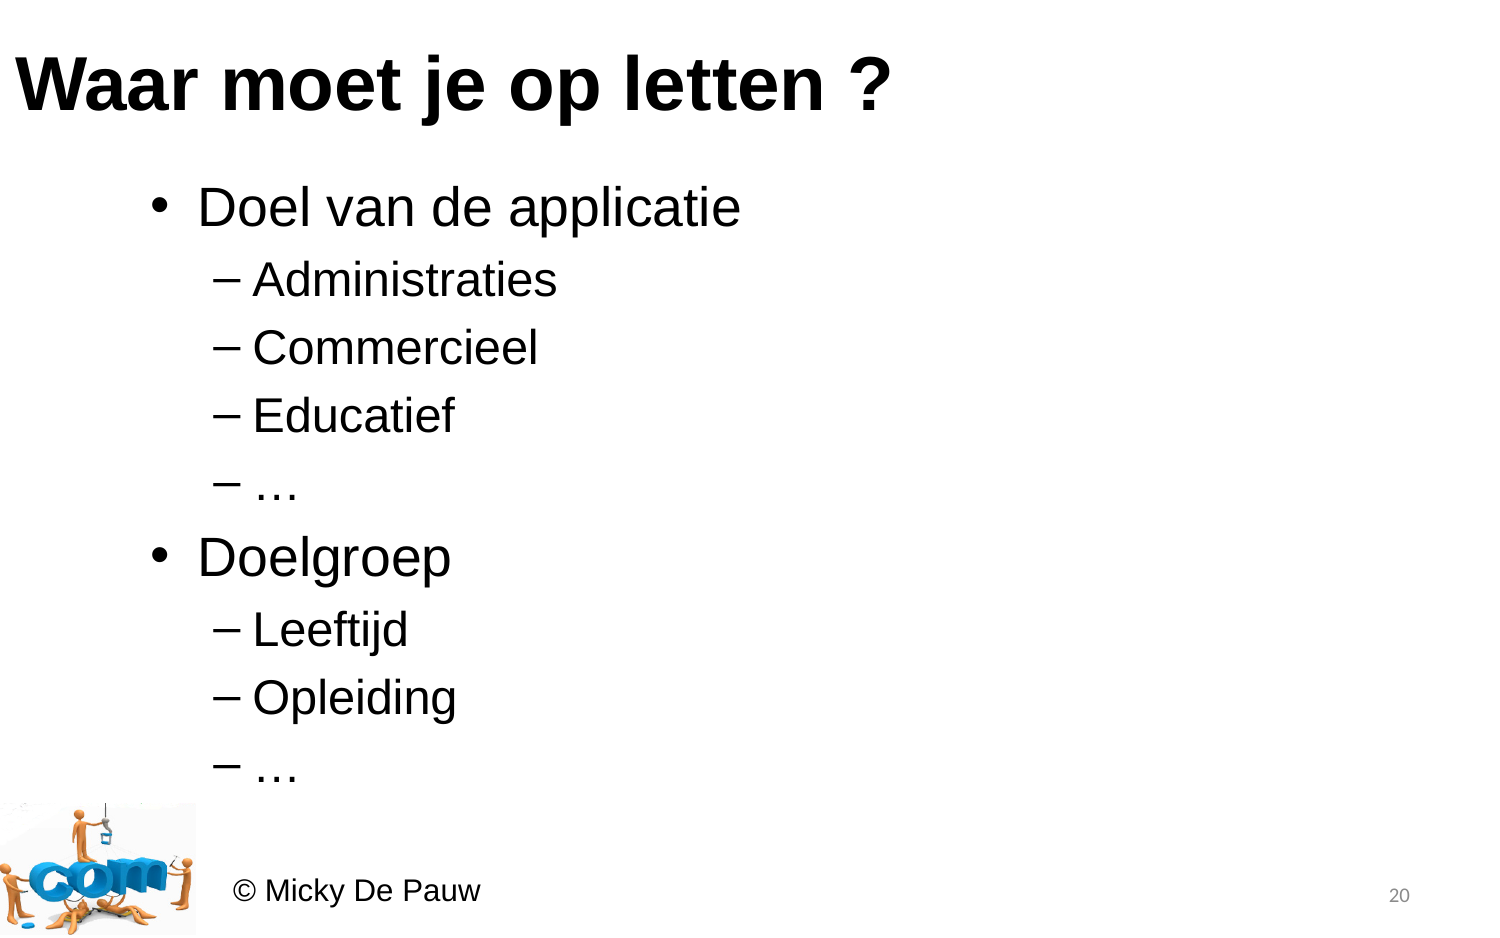

# Waar moet je op letten ?
Doel van de applicatie
Administraties
Commercieel
Educatief
…
Doelgroep
Leeftijd
Opleiding
…

20